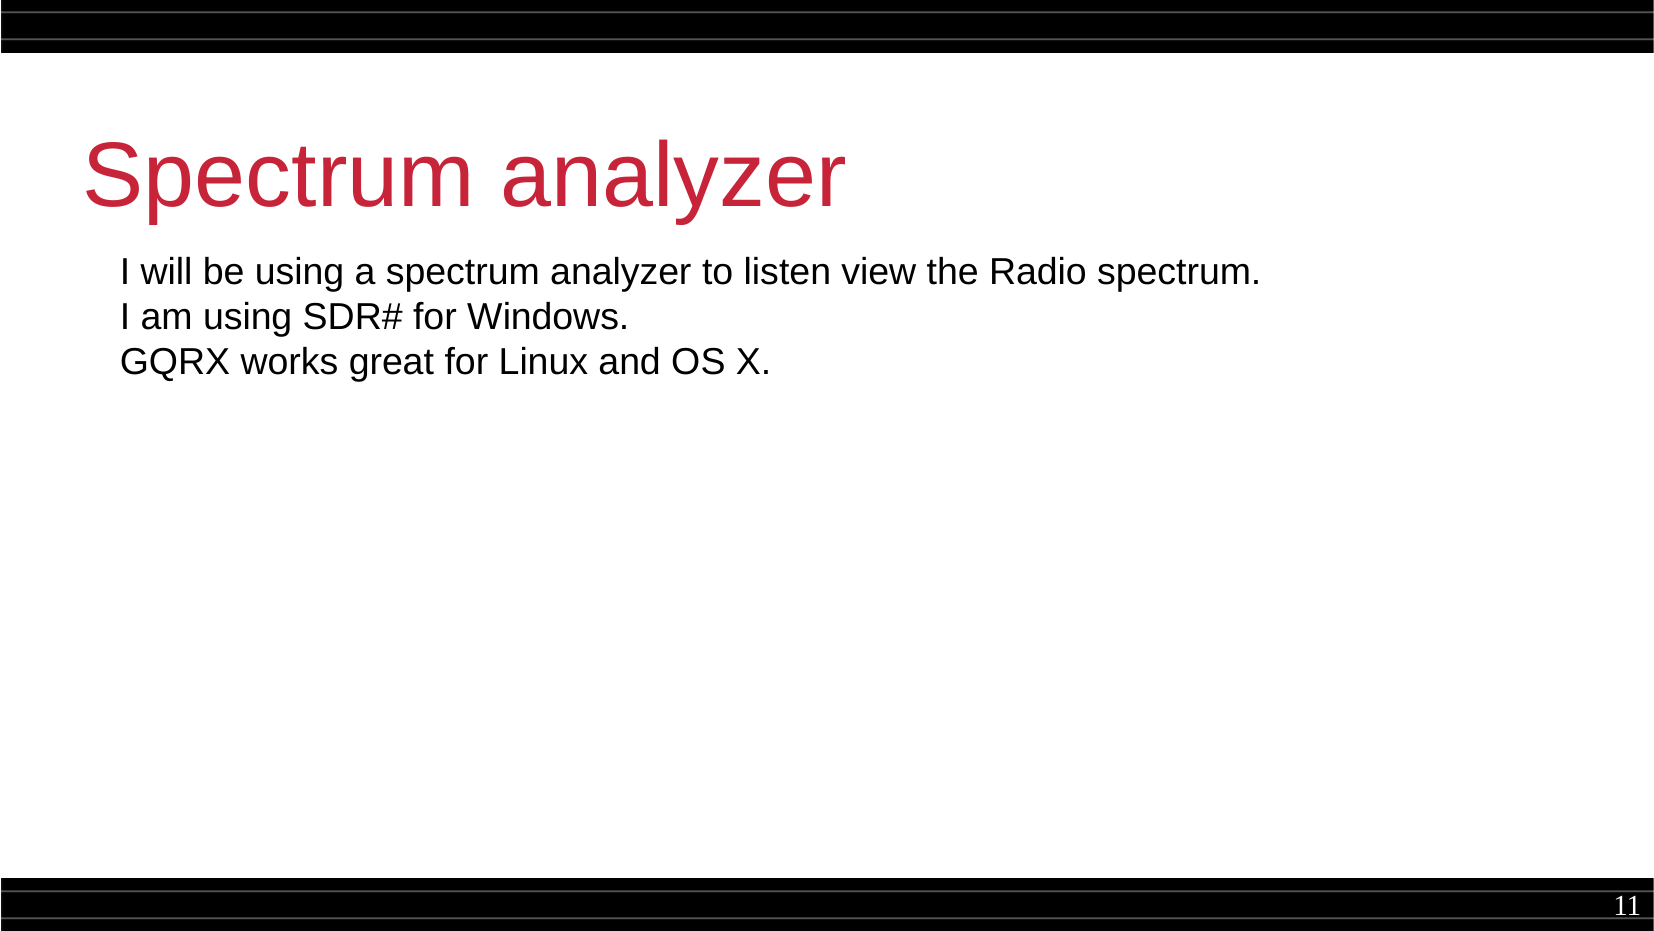

Spectrum analyzer
I will be using a spectrum analyzer to listen view the Radio spectrum.
I am using SDR# for Windows.
GQRX works great for Linux and OS X.